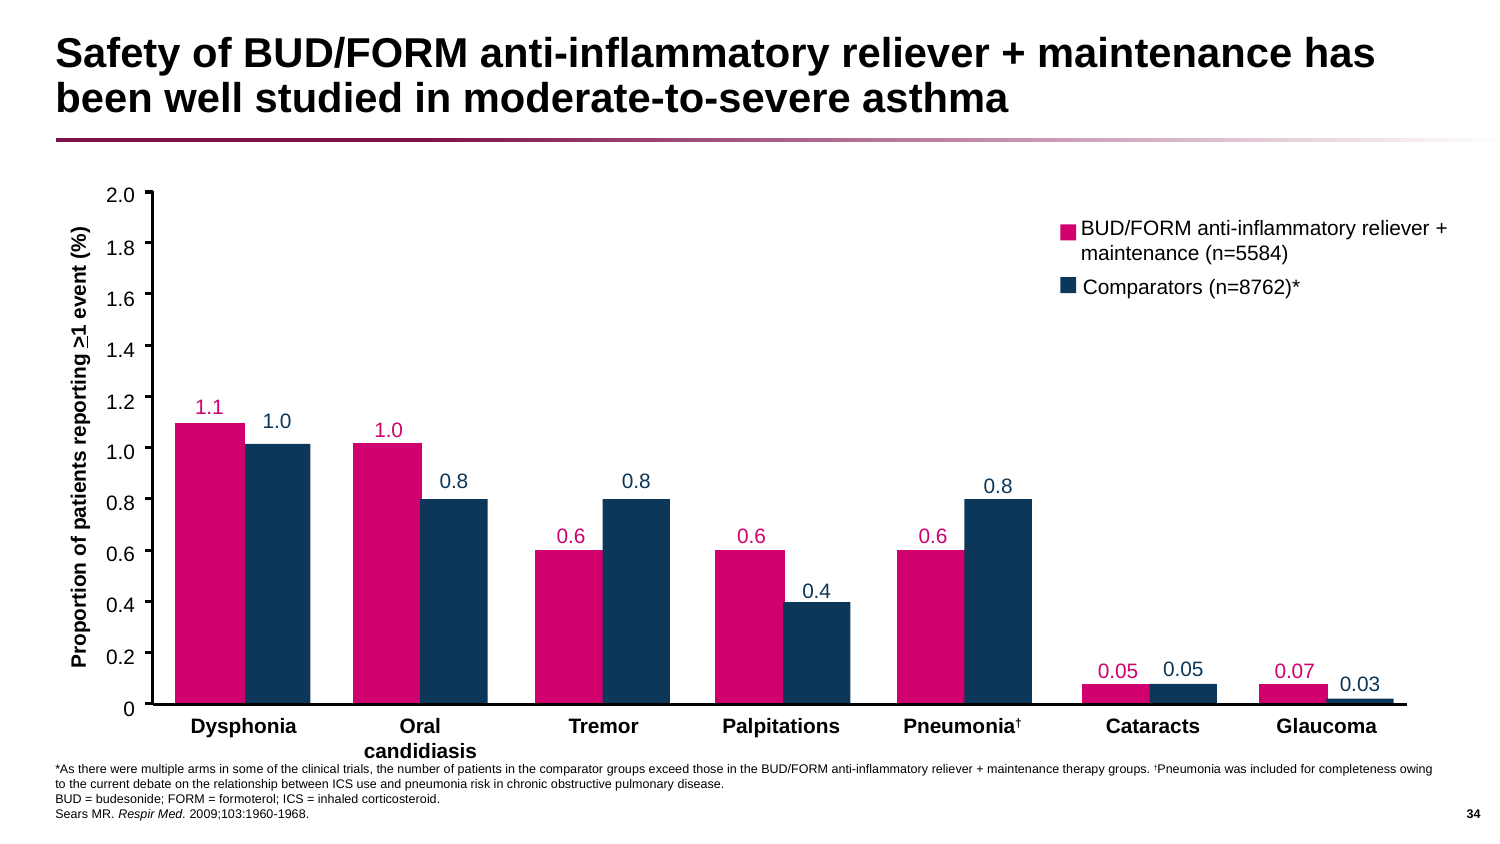

# Safety of BUD/FORM anti-inflammatory reliever + maintenance has been well studied in moderate-to-severe asthma
2.0
BUD/FORM anti-inflammatory reliever + maintenance (n=5584)

Comparators (n=8762)*

1.8
1.6
1.4
1.2
1.1
1.0
1.0

Proportion of patients reporting >1 event (%)
1.0

0.8
0.8
0.8
0.8

0.6
0.6
0.6
0.6

0.4
0.4

0.2
0.05
0.05
0.07
0.03

0

Dysphonia
Oral candidiasis
Tremor
Palpitations
Pneumonia†
Cataracts
Glaucoma
34
*As there were multiple arms in some of the clinical trials, the number of patients in the comparator groups exceed those in the BUD/FORM anti-inflammatory reliever + maintenance therapy groups. †Pneumonia was included for completeness owing to the current debate on the relationship between ICS use and pneumonia risk in chronic obstructive pulmonary disease.
BUD = budesonide; FORM = formoterol; ICS = inhaled corticosteroid.
Sears MR. Respir Med. 2009;103:1960-1968.